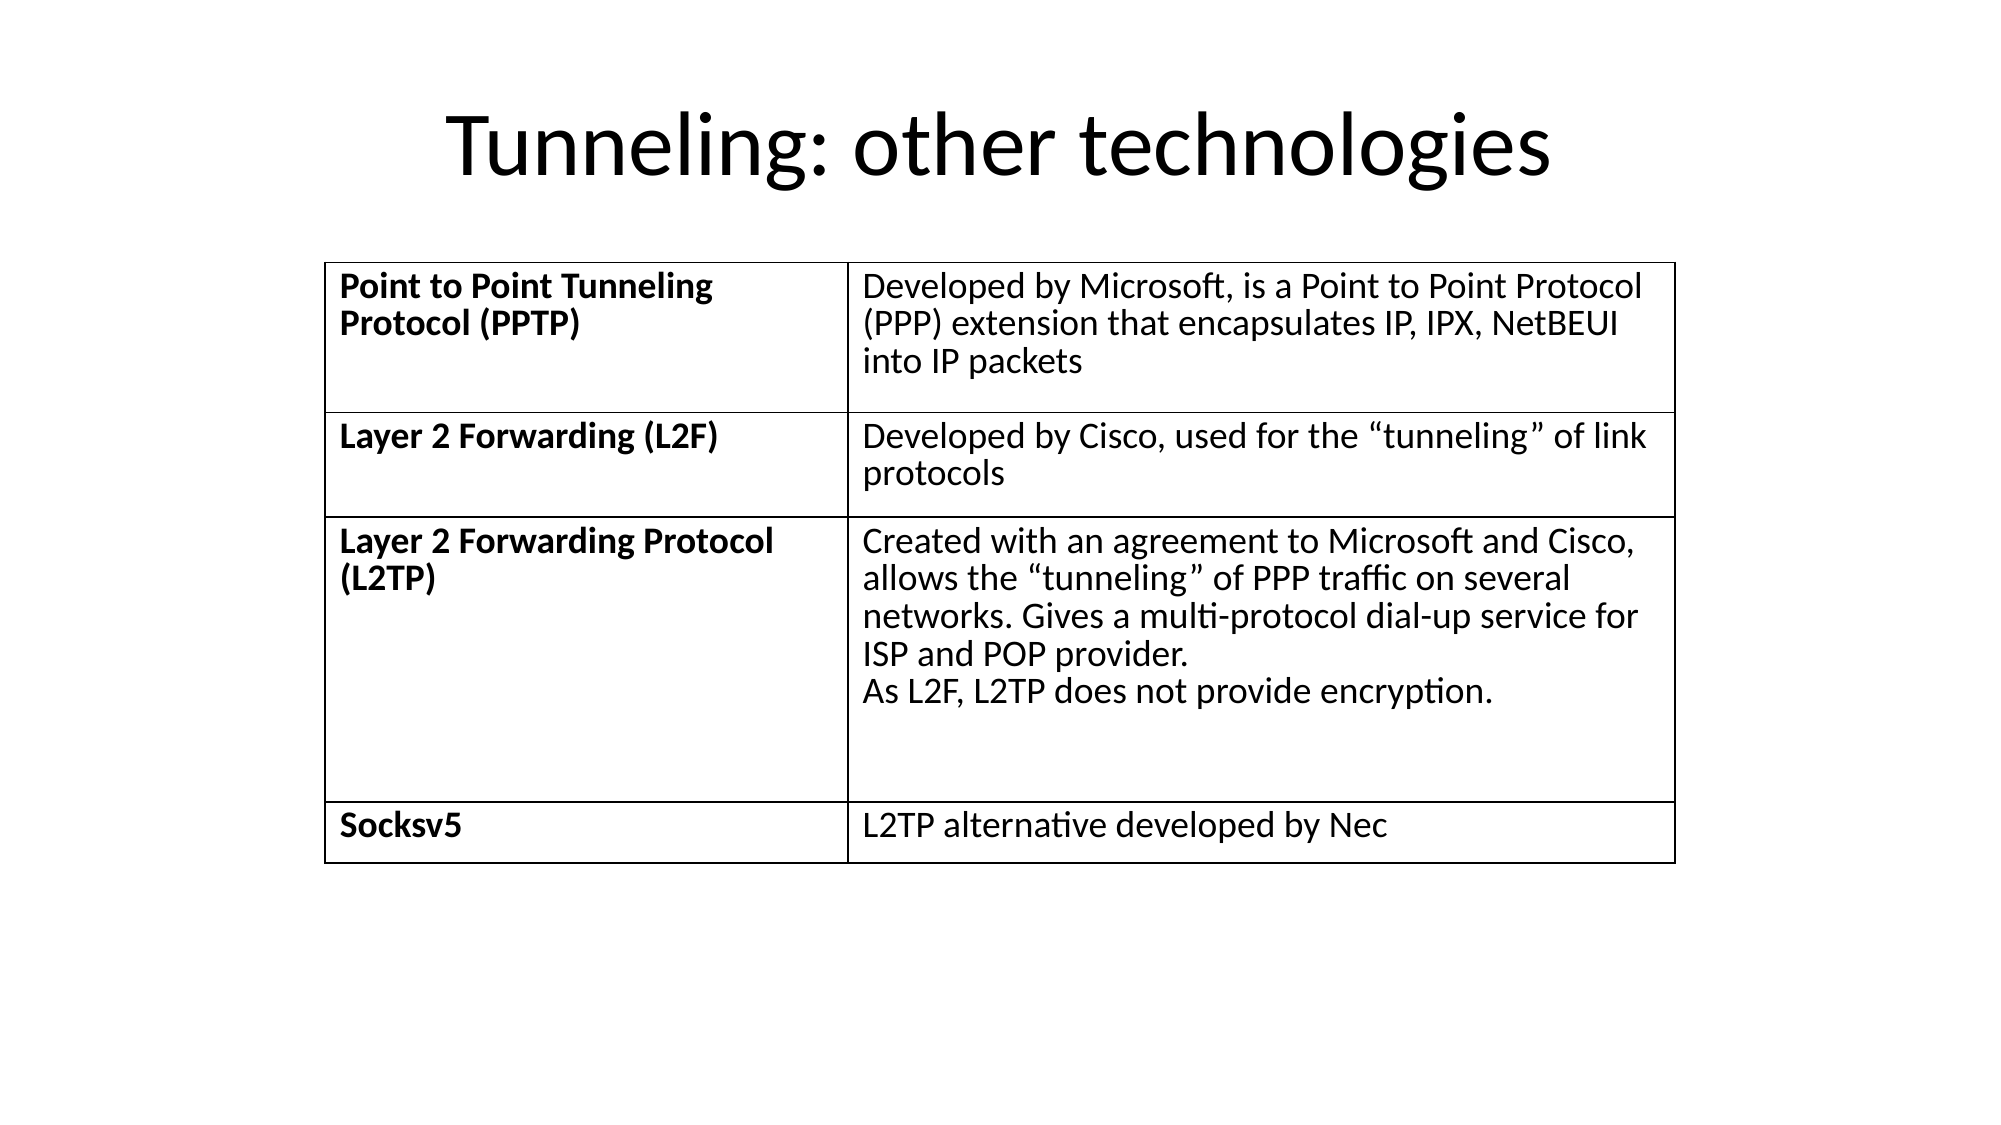

# Tunneling: other technologies
| Point to Point Tunneling Protocol (PPTP) | Developed by Microsoft, is a Point to Point Protocol (PPP) extension that encapsulates IP, IPX, NetBEUI into IP packets |
| --- | --- |
| Layer 2 Forwarding (L2F) | Developed by Cisco, used for the “tunneling” of link protocols |
| Layer 2 Forwarding Protocol (L2TP) | Created with an agreement to Microsoft and Cisco, allows the “tunneling” of PPP traffic on several networks. Gives a multi-protocol dial-up service for ISP and POP provider. As L2F, L2TP does not provide encryption. |
| Socksv5 | L2TP alternative developed by Nec |